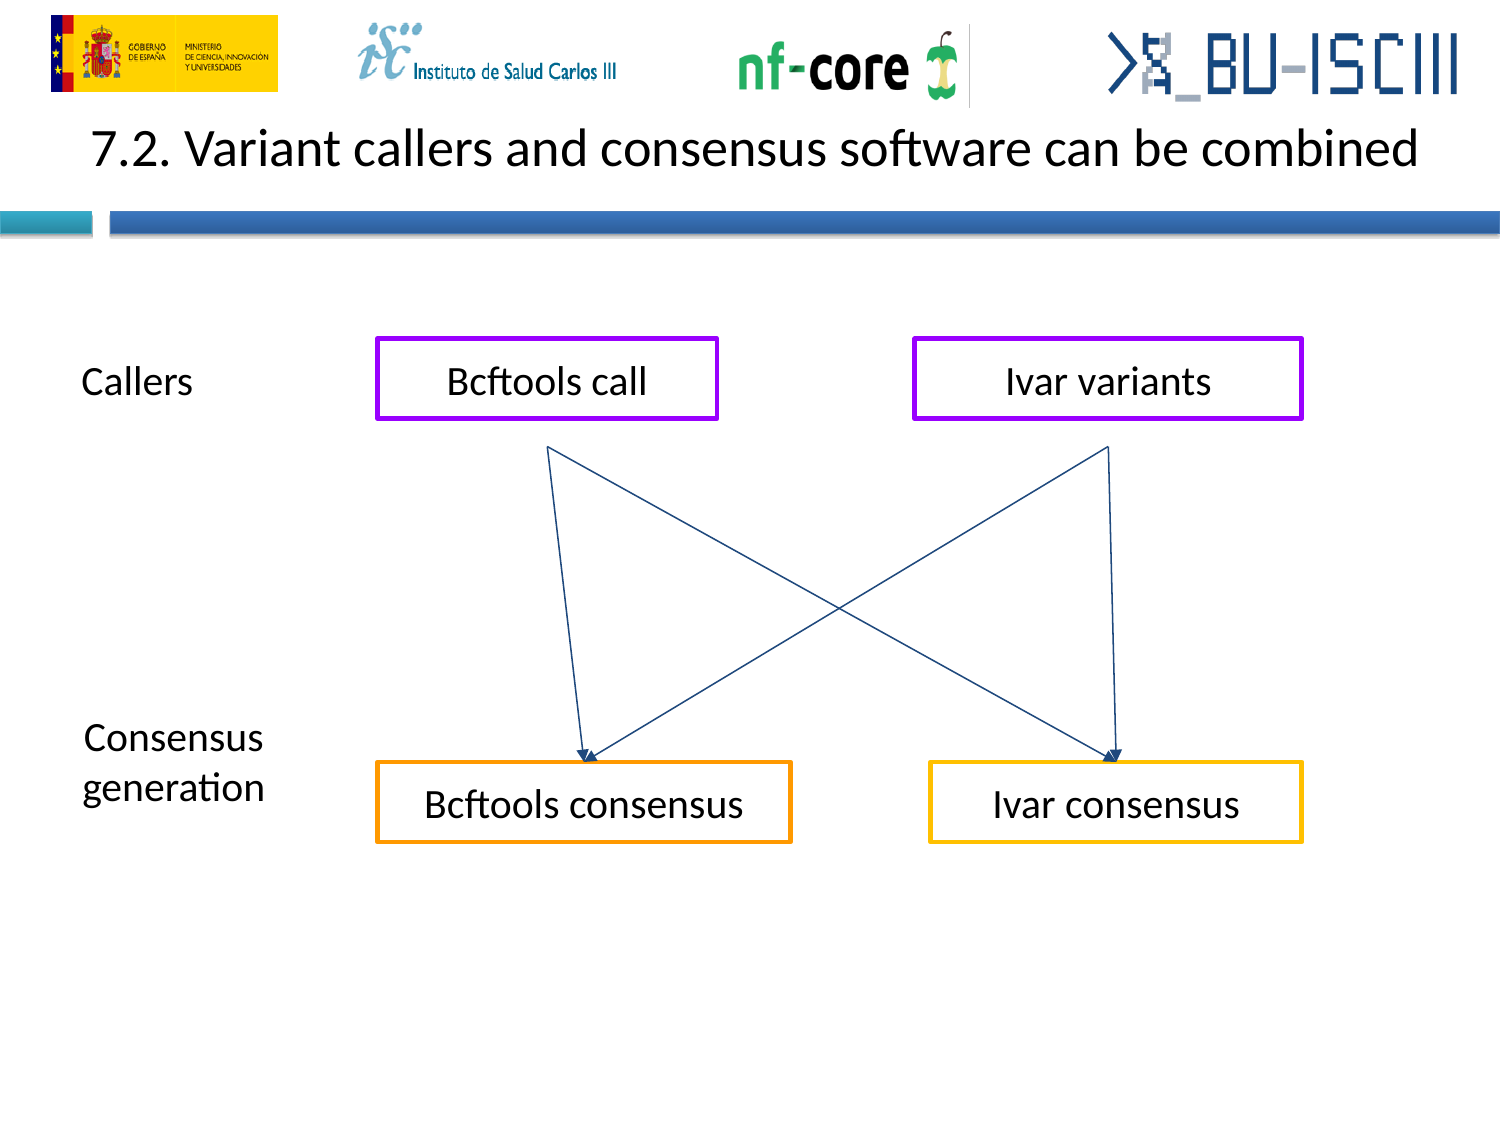

7.2. Variant callers and consensus software can be combined
Bcftools call
Ivar variants
Callers
Consensus generation
Bcftools consensus
Ivar consensus